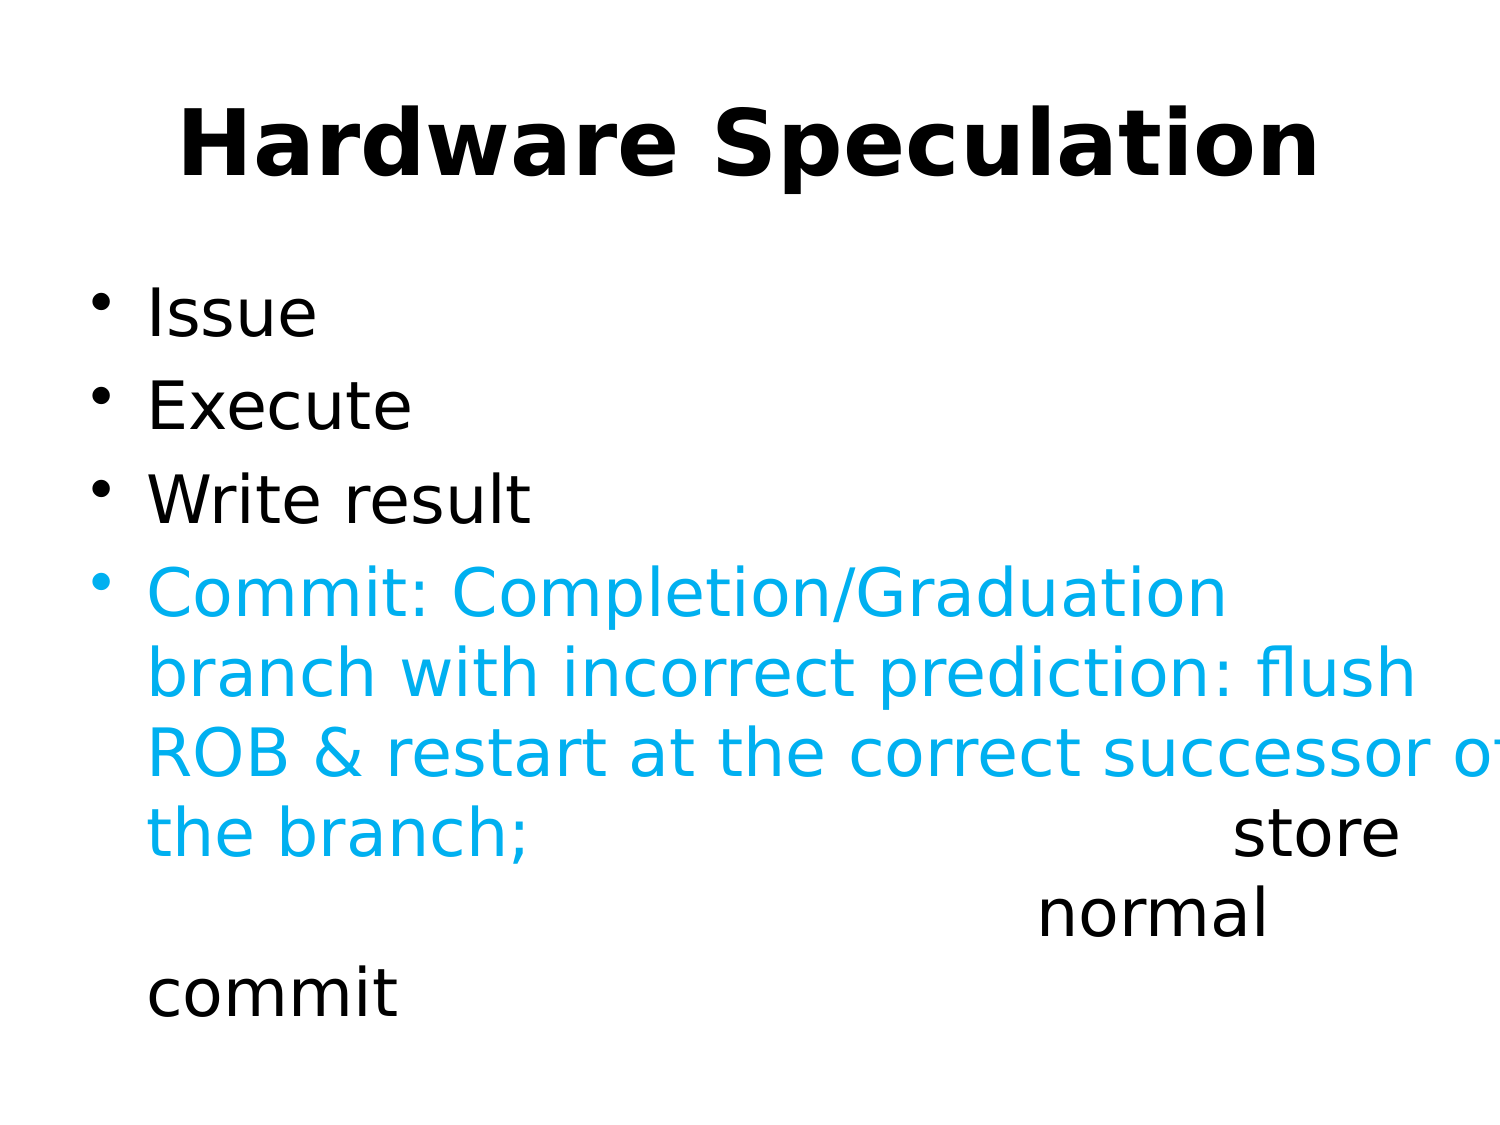

# Hardware Speculation
Issue
Execute
Write result
Commit: Completion/Graduation           branch with incorrect prediction: flush ROB & restart at the correct successor of the branch;                                 store                                                normal commit